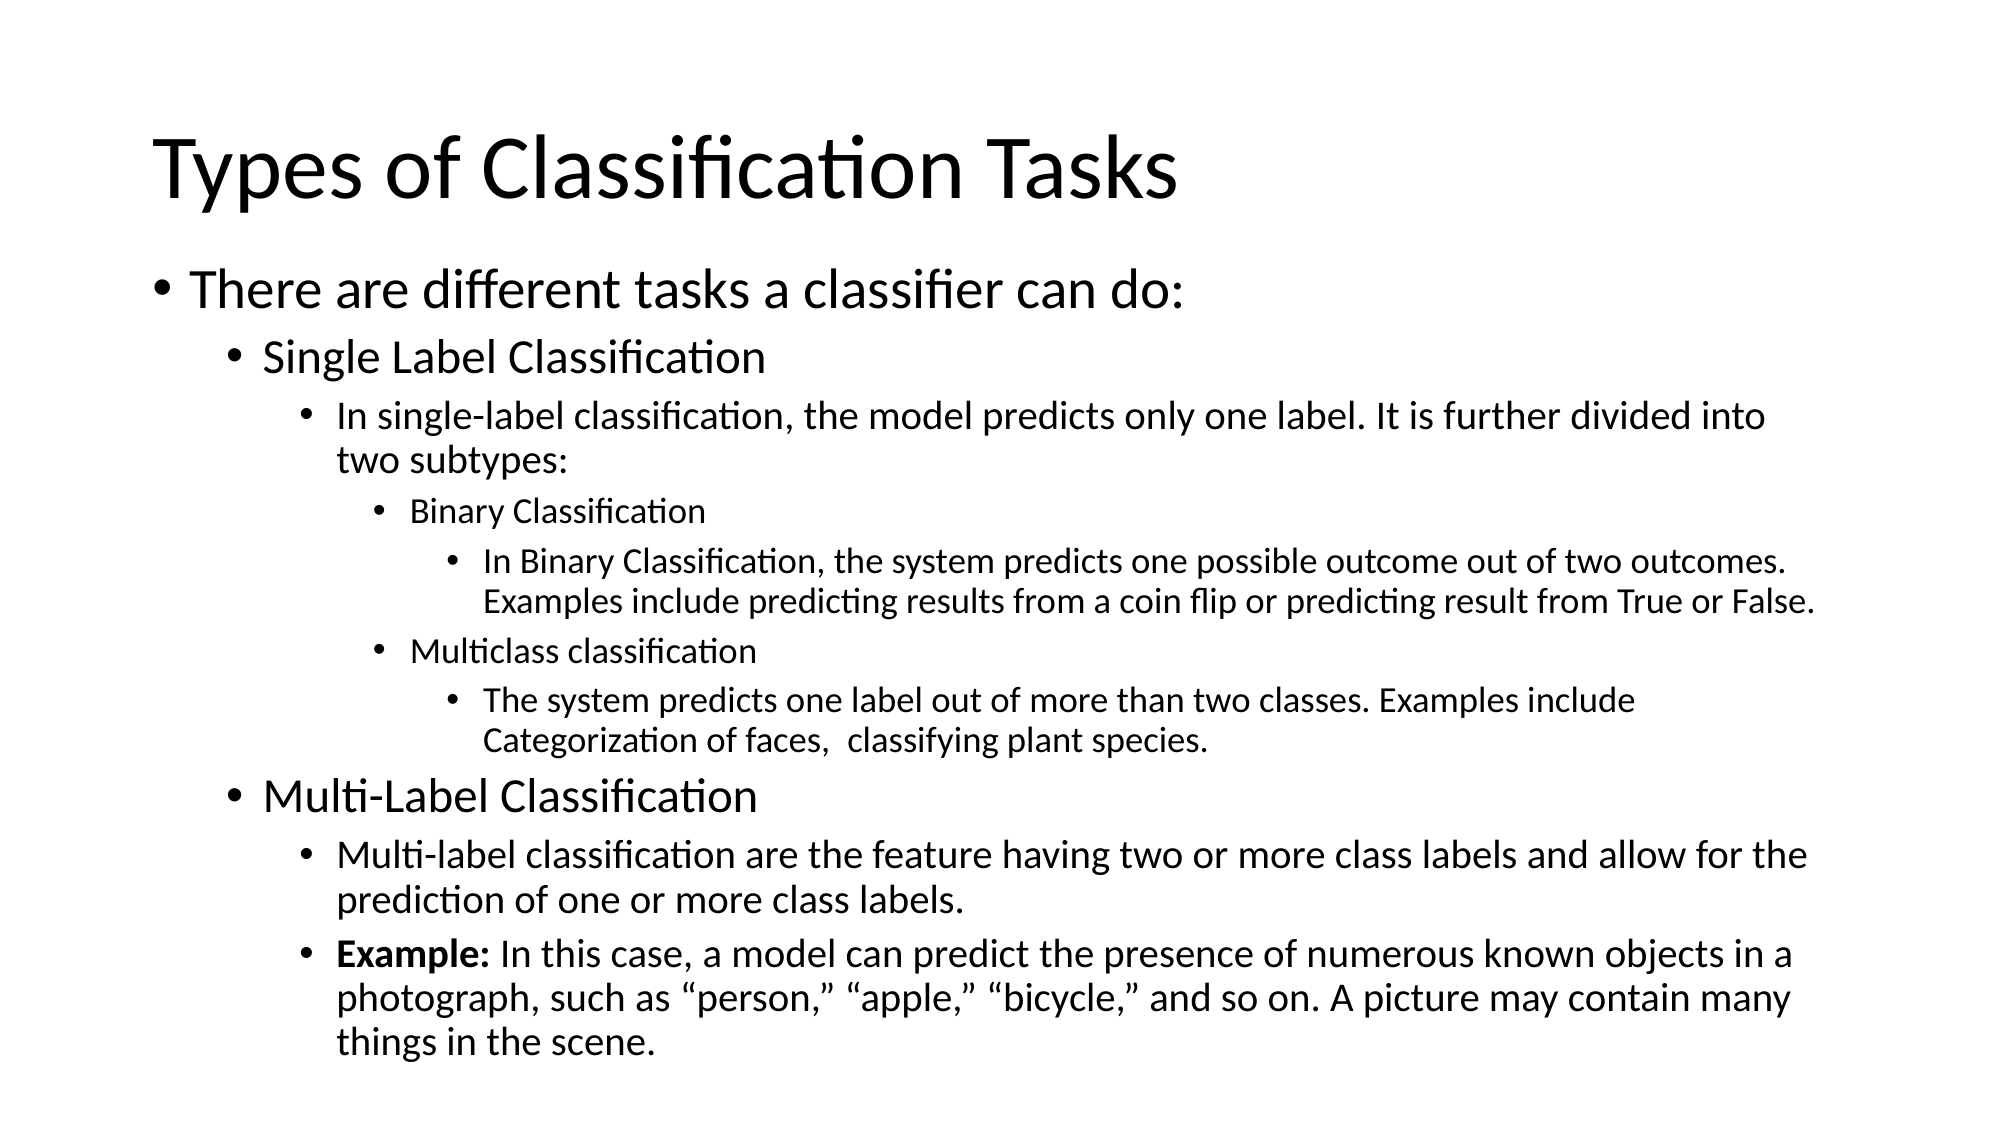

# Types of Classification Tasks
There are different tasks a classifier can do:
Single Label Classification
In single-label classification, the model predicts only one label. It is further divided into two subtypes:
Binary Classification
In Binary Classification, the system predicts one possible outcome out of two outcomes. Examples include predicting results from a coin flip or predicting result from True or False.
Multiclass classification
The system predicts one label out of more than two classes. Examples include Categorization of faces,  classifying plant species.
Multi-Label Classification
Multi-label classification are the feature having two or more class labels and allow for the prediction of one or more class labels.
Example: In this case, a model can predict the presence of numerous known objects in a photograph, such as “person,” “apple,” “bicycle,” and so on. A picture may contain many things in the scene.